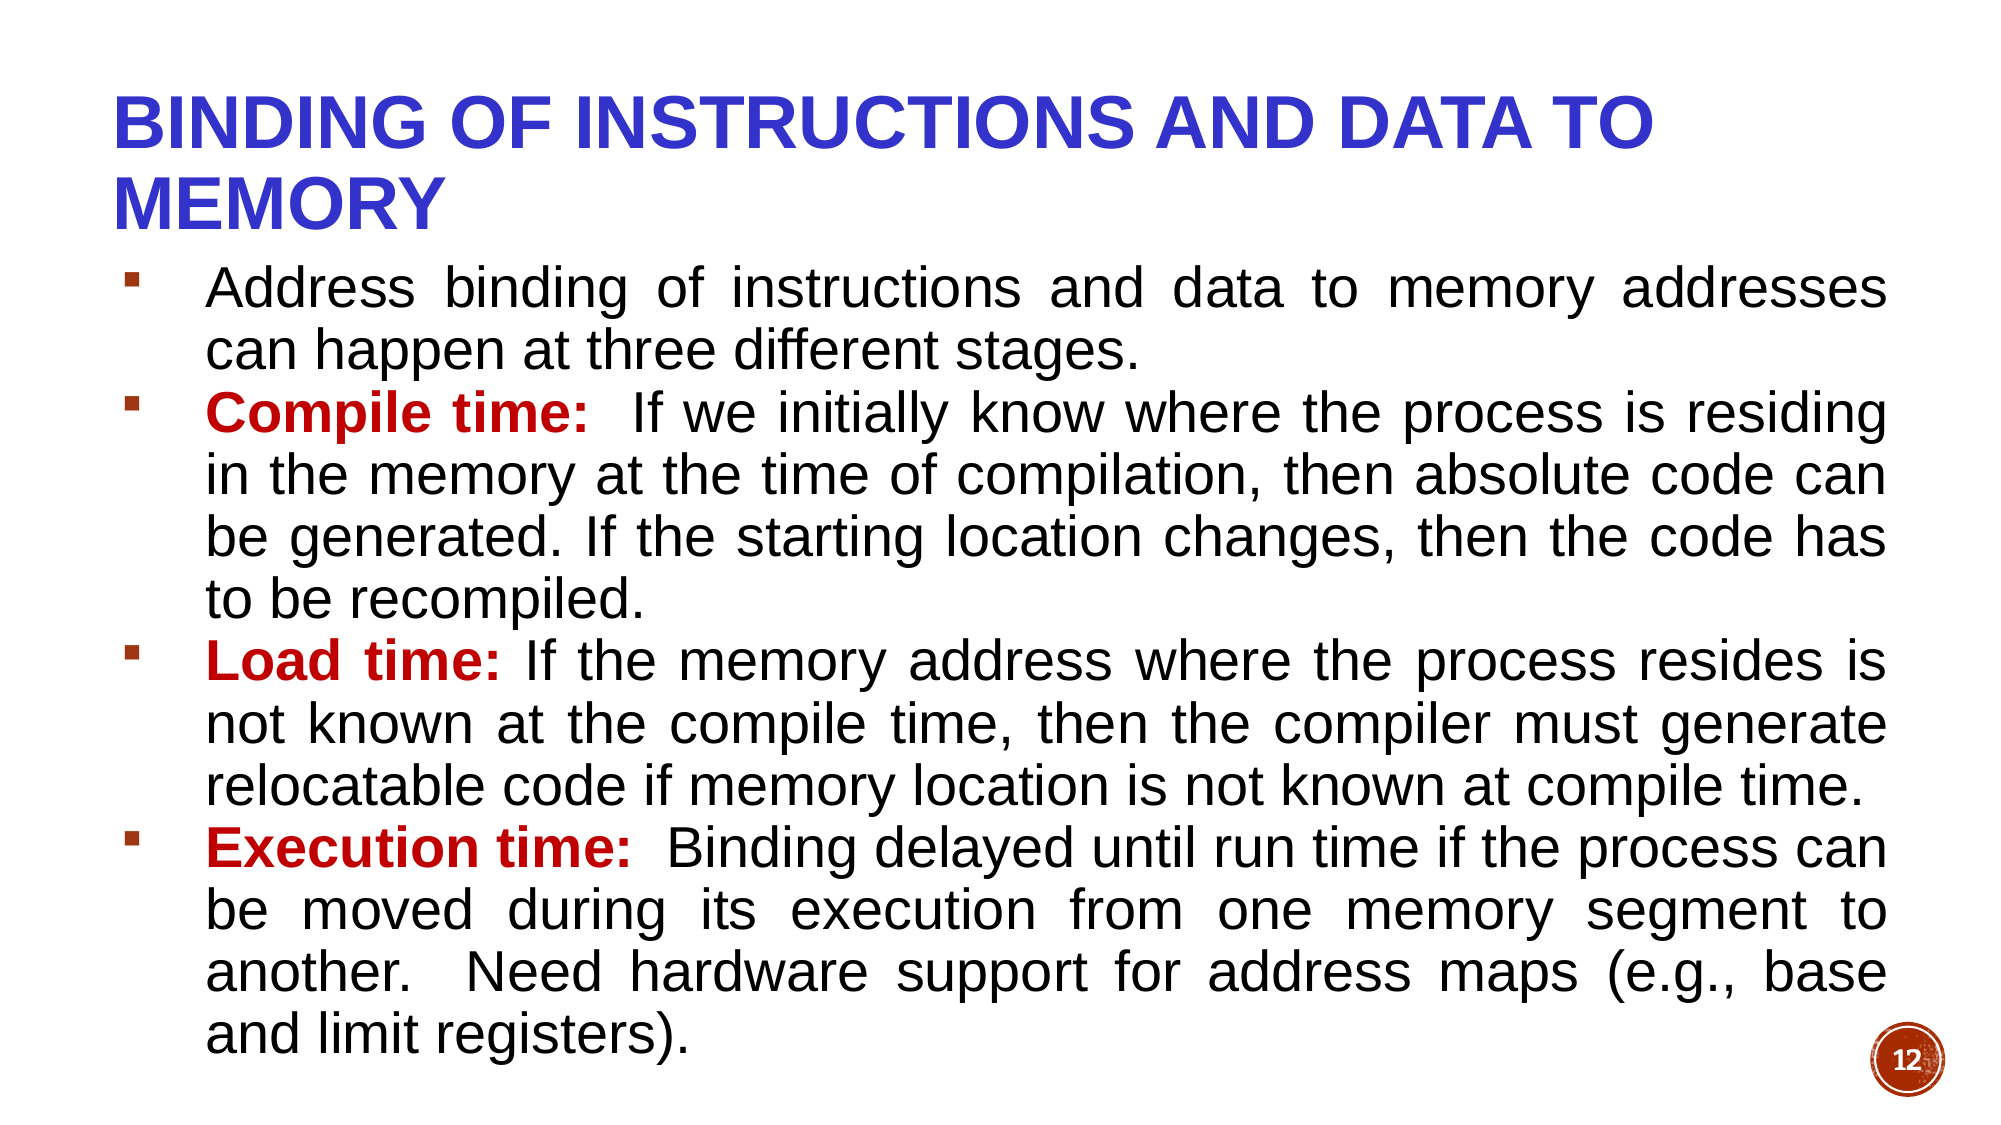

# Binding of Instructions and Data to Memory
Address binding of instructions and data to memory addresses can happen at three different stages.
Compile time:  If we initially know where the process is residing in the memory at the time of compilation, then absolute code can be generated. If the starting location changes, then the code has to be recompiled.
Load time: If the memory address where the process resides is not known at the compile time, then the compiler must generate relocatable code if memory location is not known at compile time.
Execution time:  Binding delayed until run time if the process can be moved during its execution from one memory segment to another.  Need hardware support for address maps (e.g., base and limit registers).
12